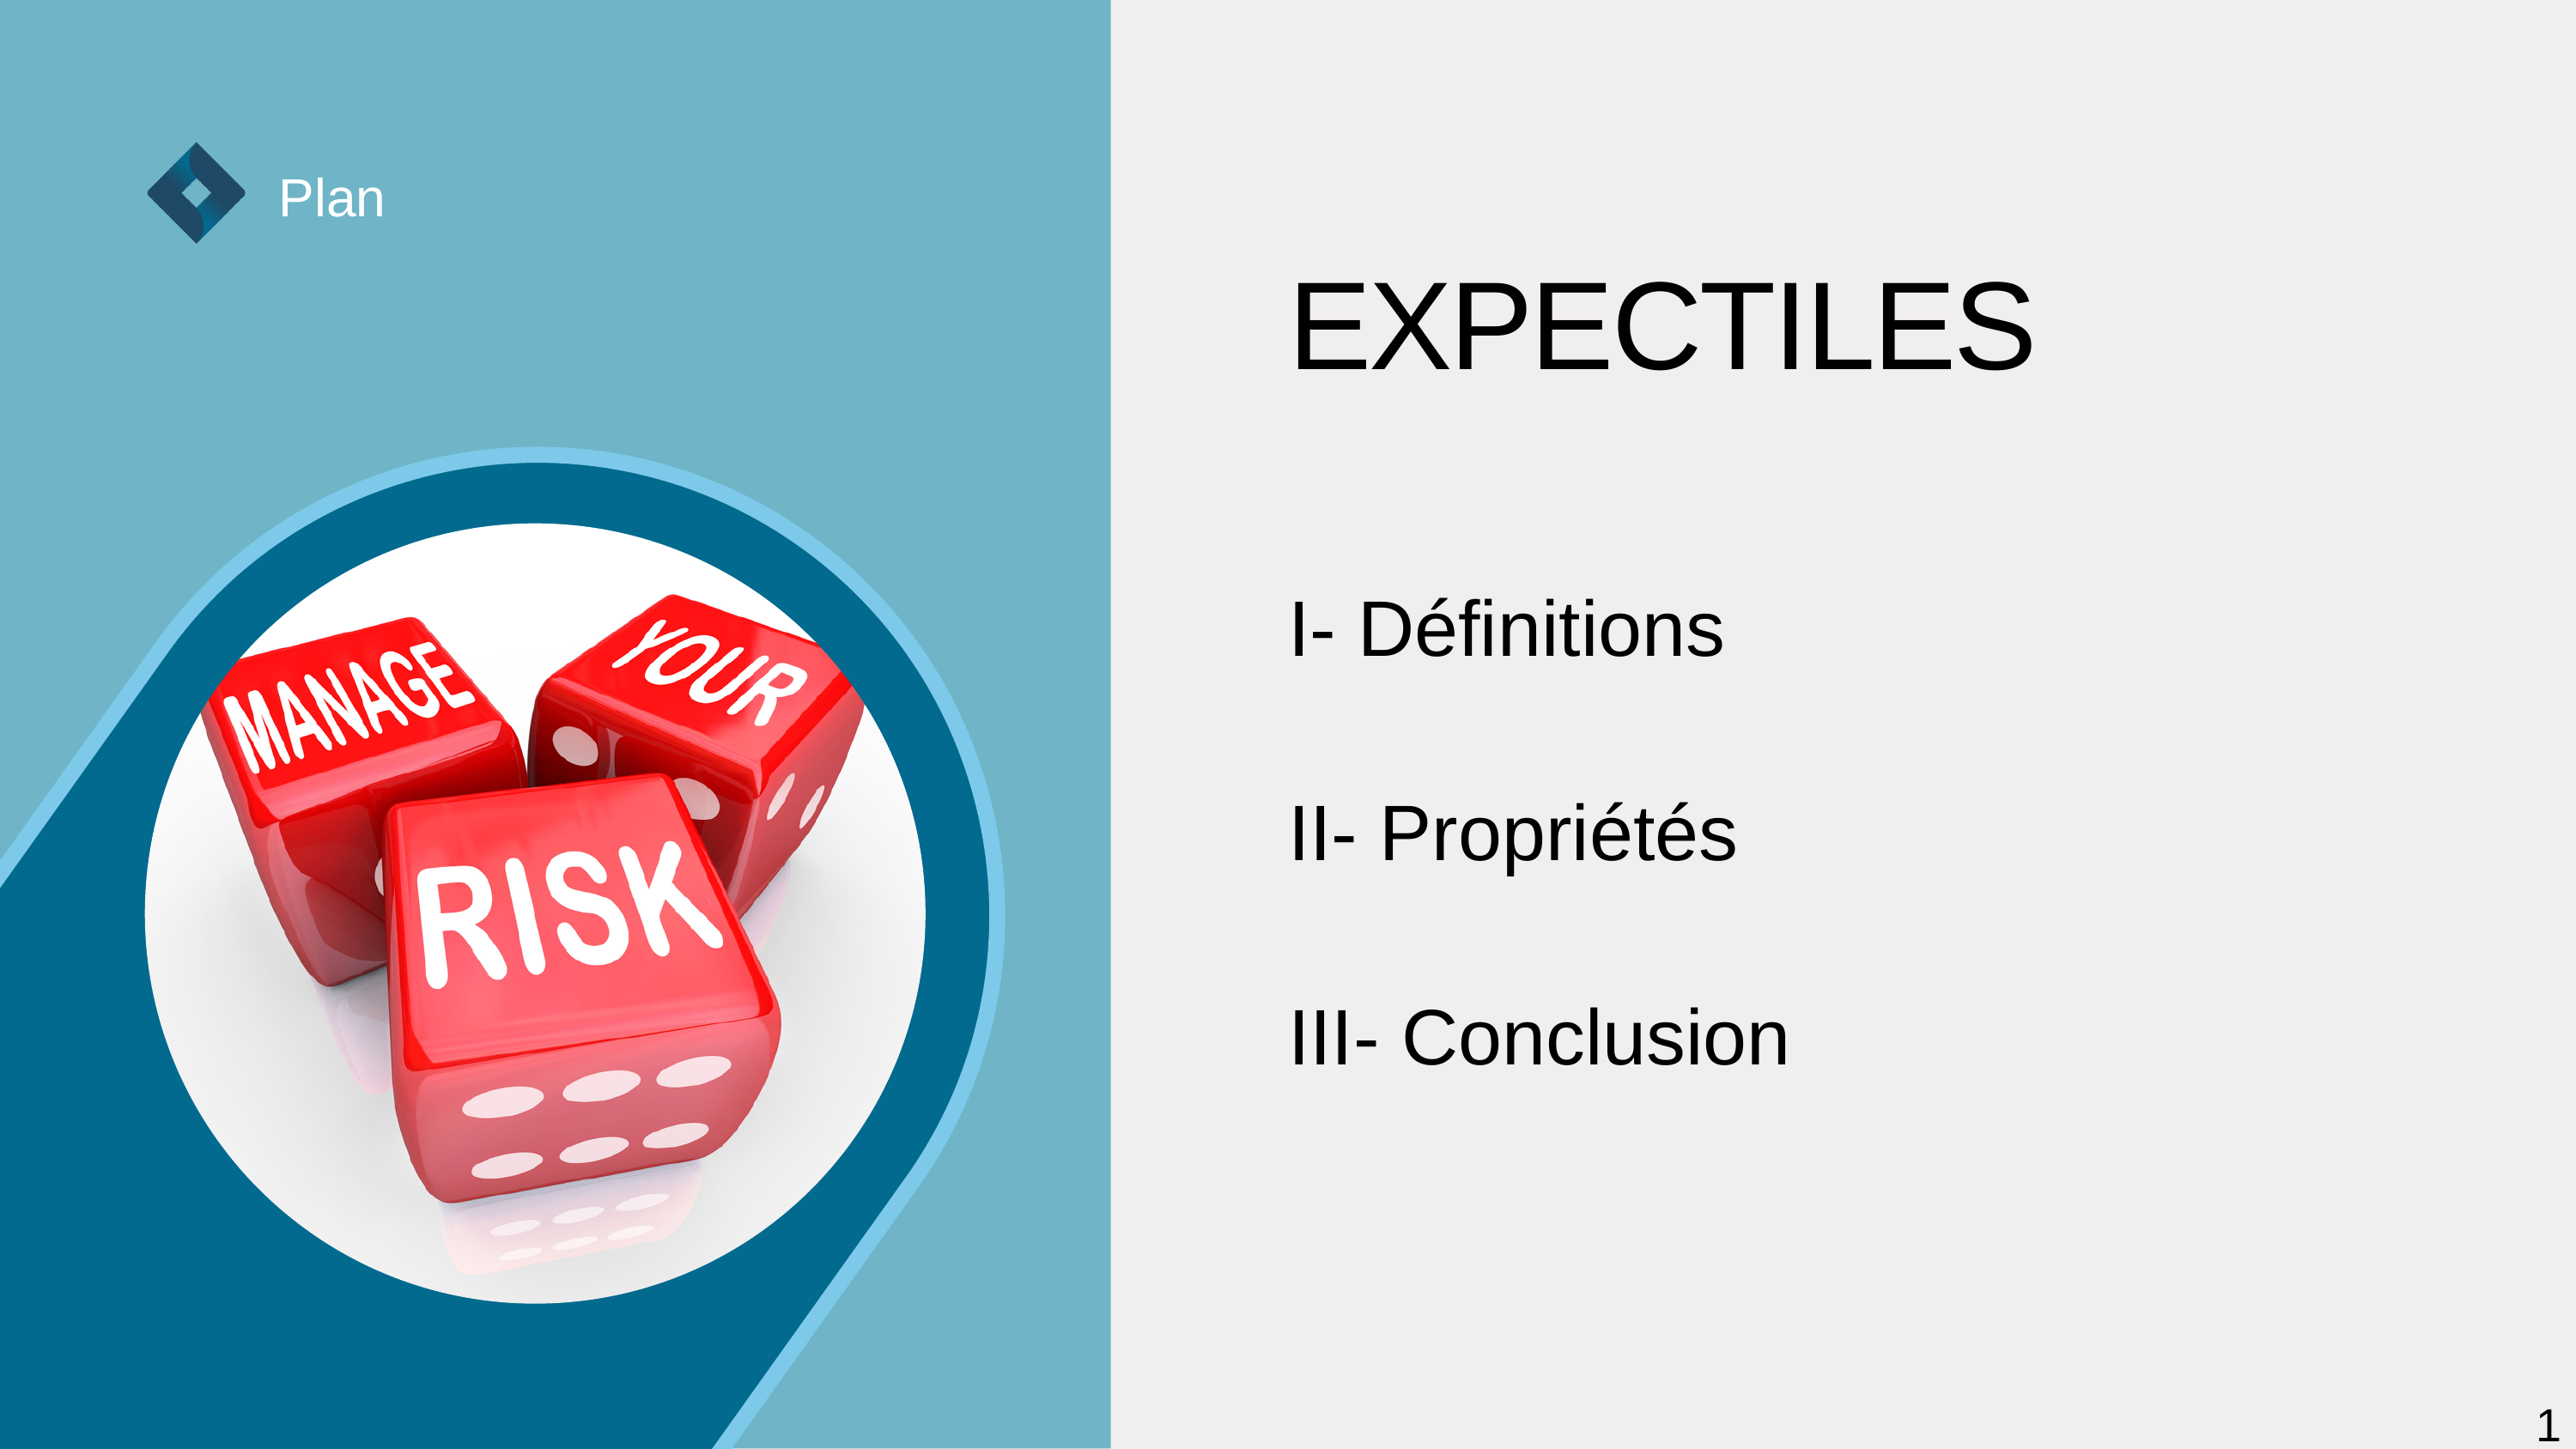

Plan
EXPECTILES

I- Définitions

II- Propriétés

III- Conclusion

13